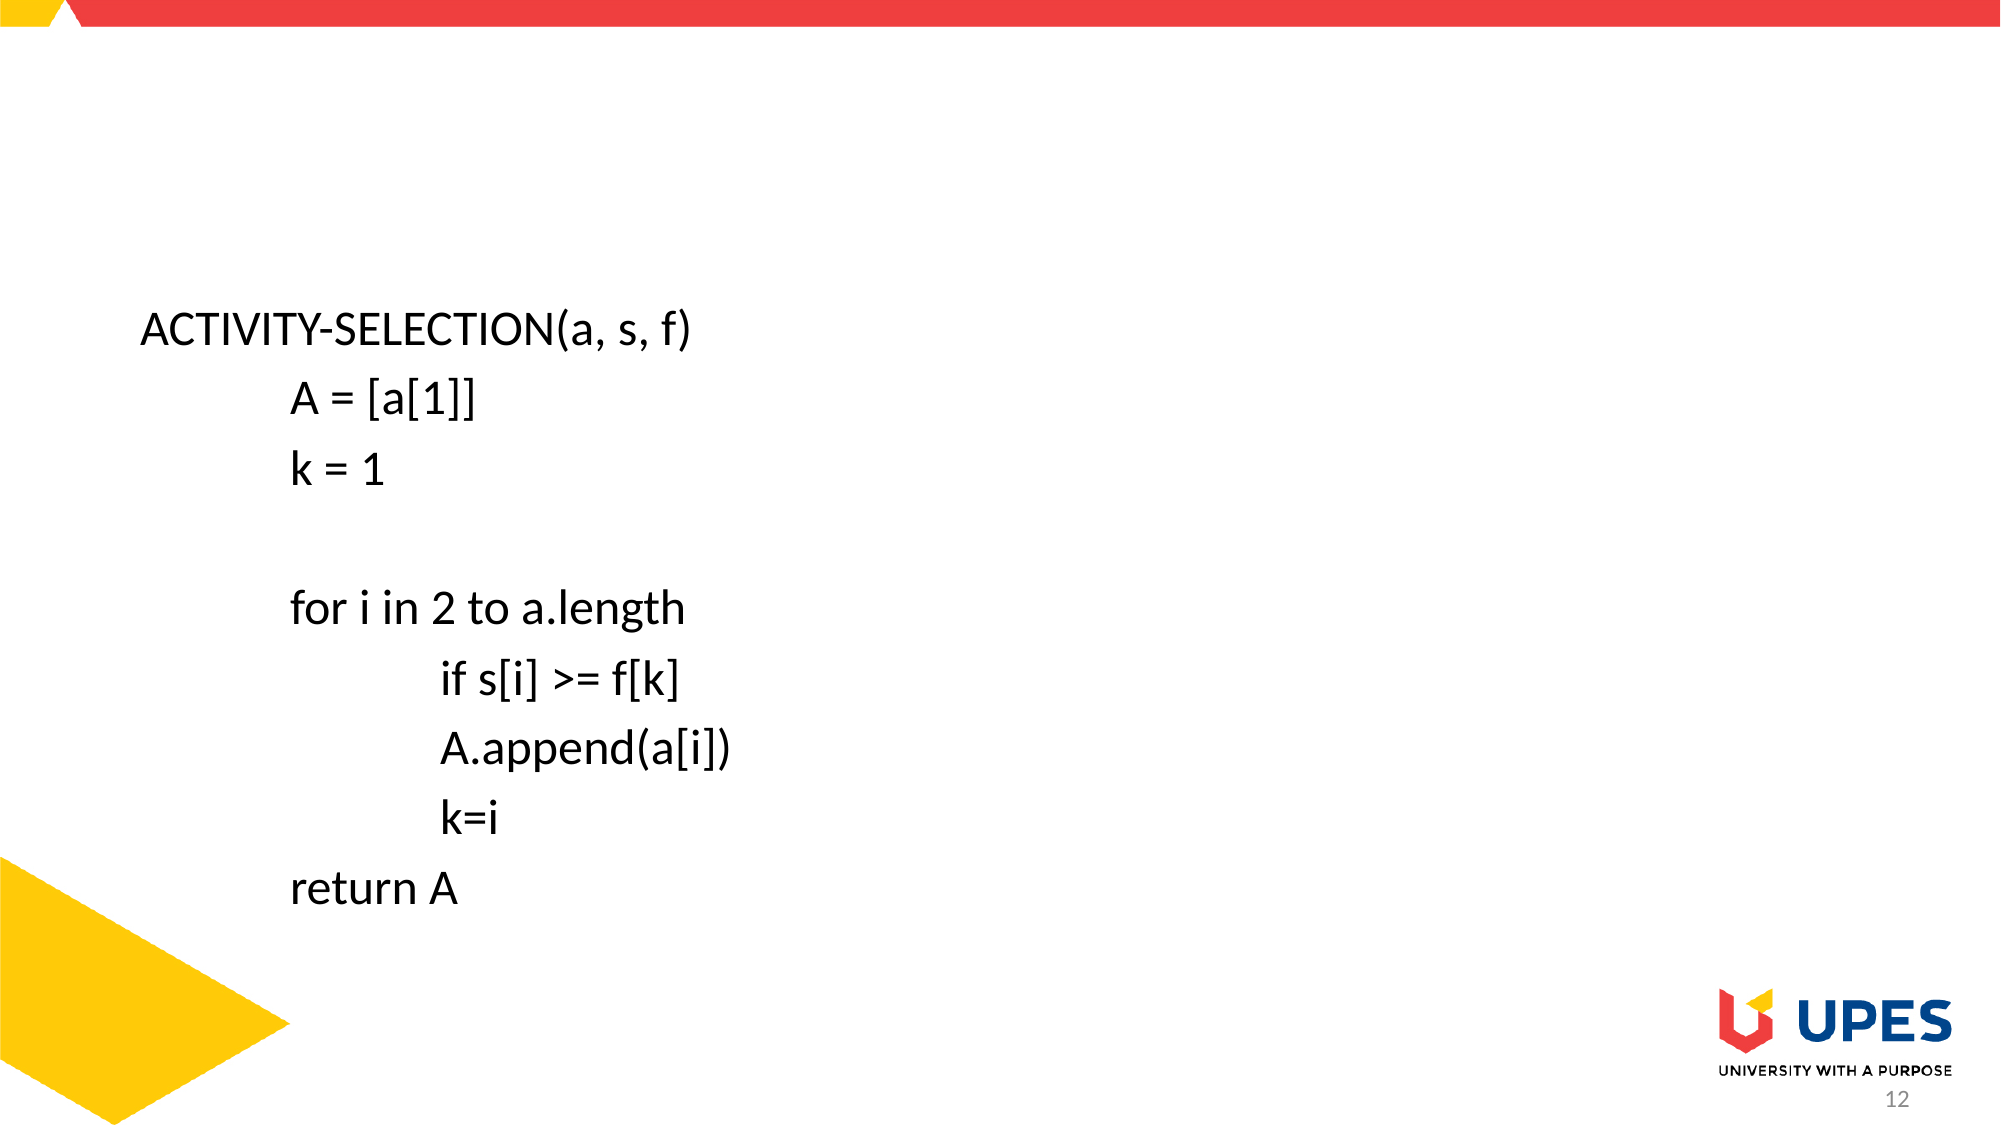

#
ACTIVITY-SELECTION(a, s, f)
  	A = [a[1]]
  	k = 1

  	for i in 2 to a.length
    		if s[i] >= f[k]
      		A.append(a[i])
      		k=i
  	return A